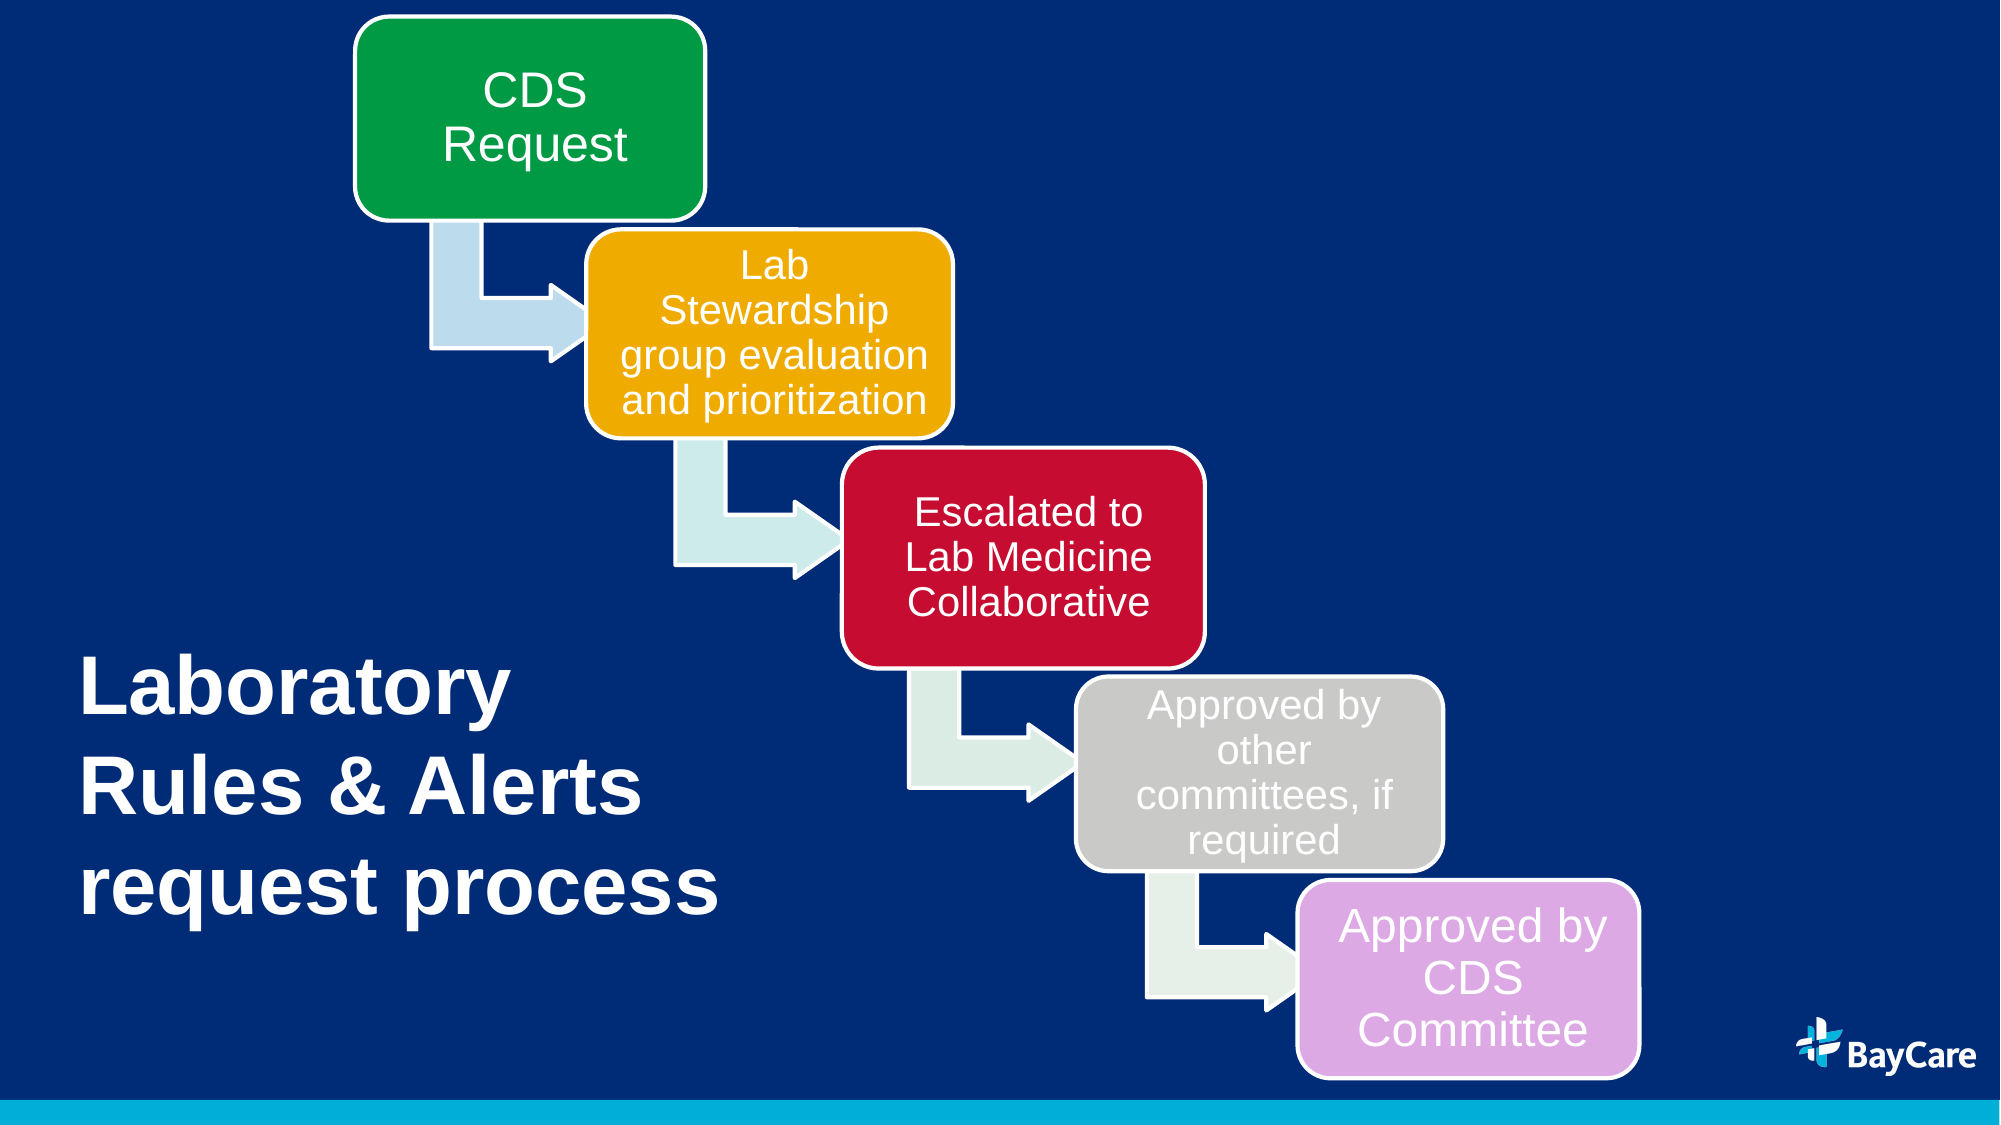

CDS Request
Lab Stewardship group evaluation and prioritization
Escalated to Lab Medicine Collaborative
Approved by other committees, if required
Approved by CDS Committee
Laboratory Rules & Alerts request process